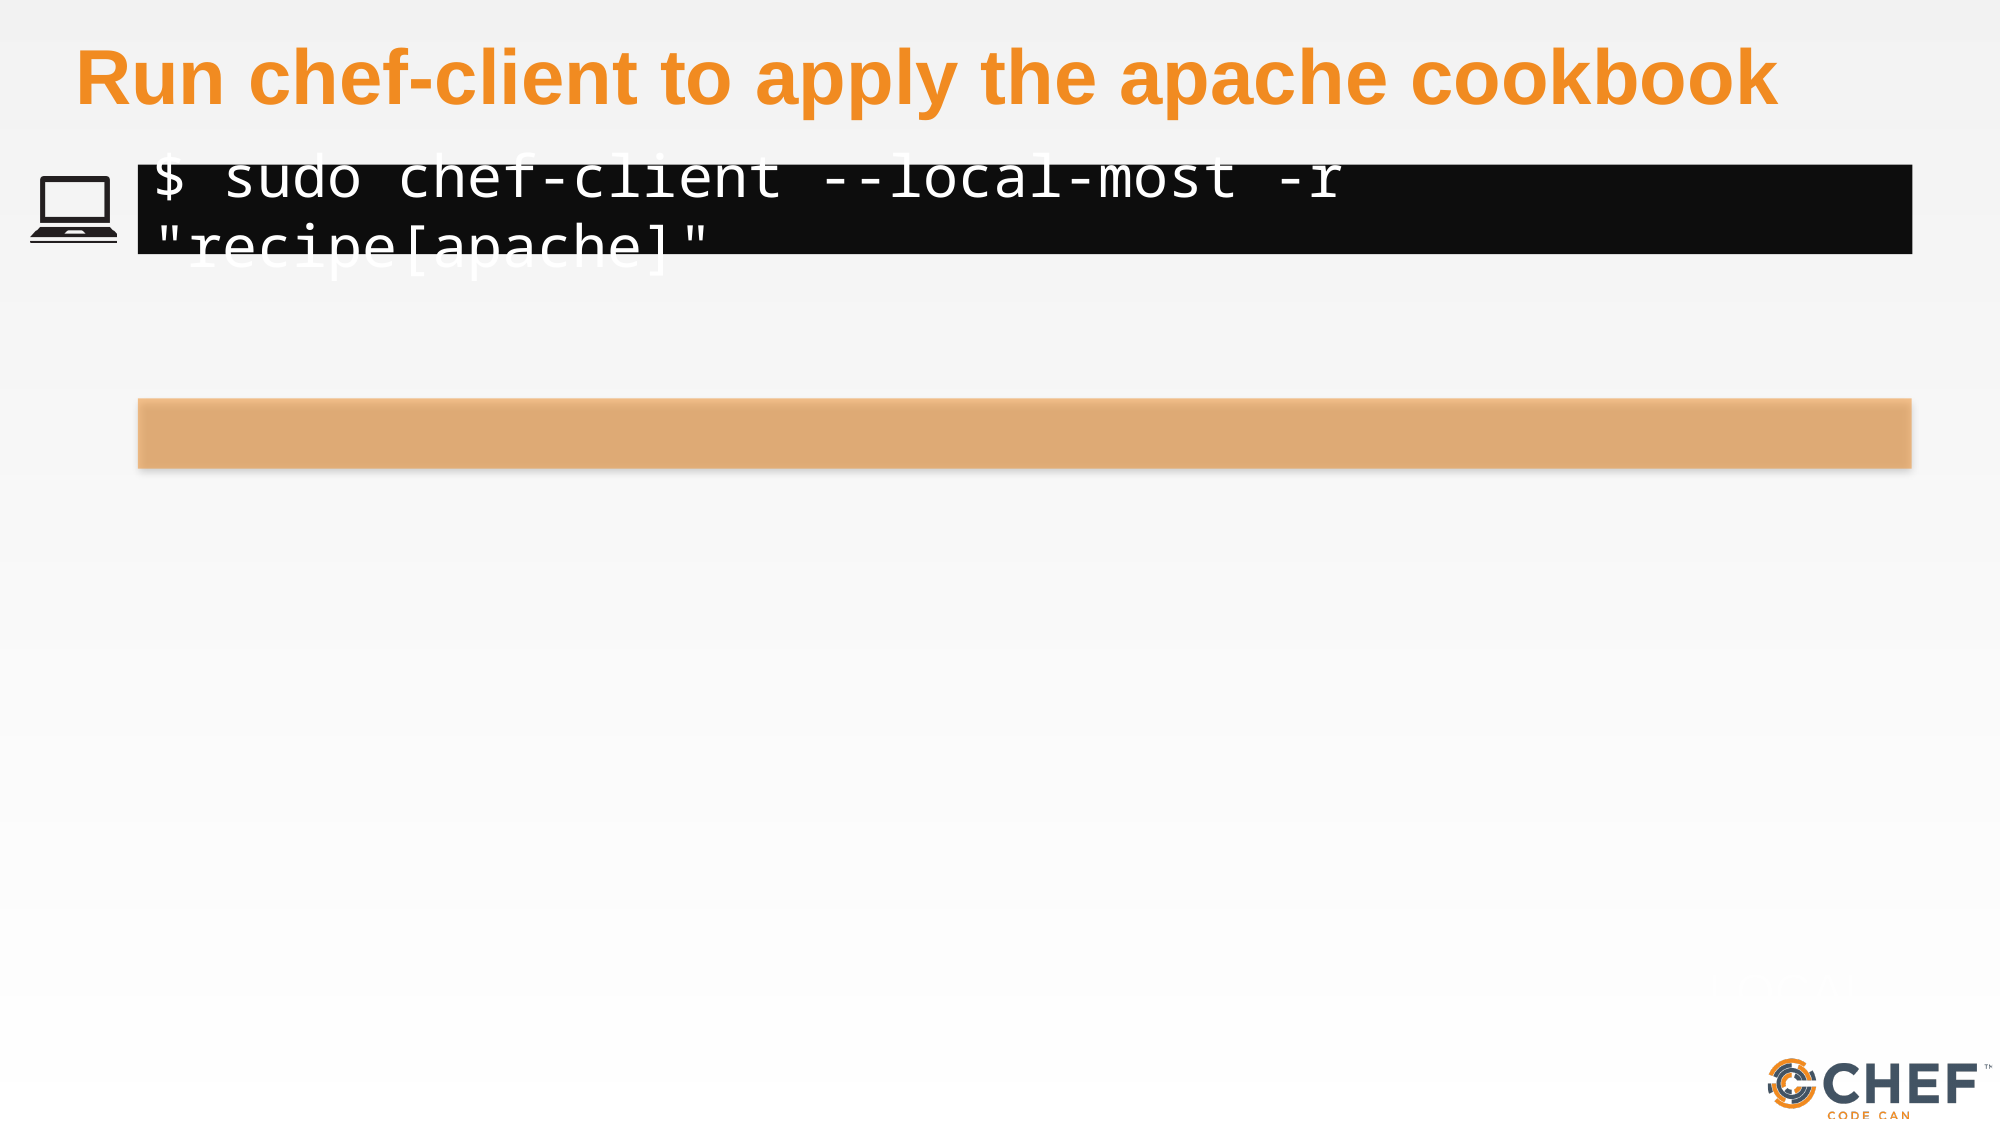

# Run chef-client to apply the apache cookbook
$ sudo chef-client --local-most -r "recipe[apache]"